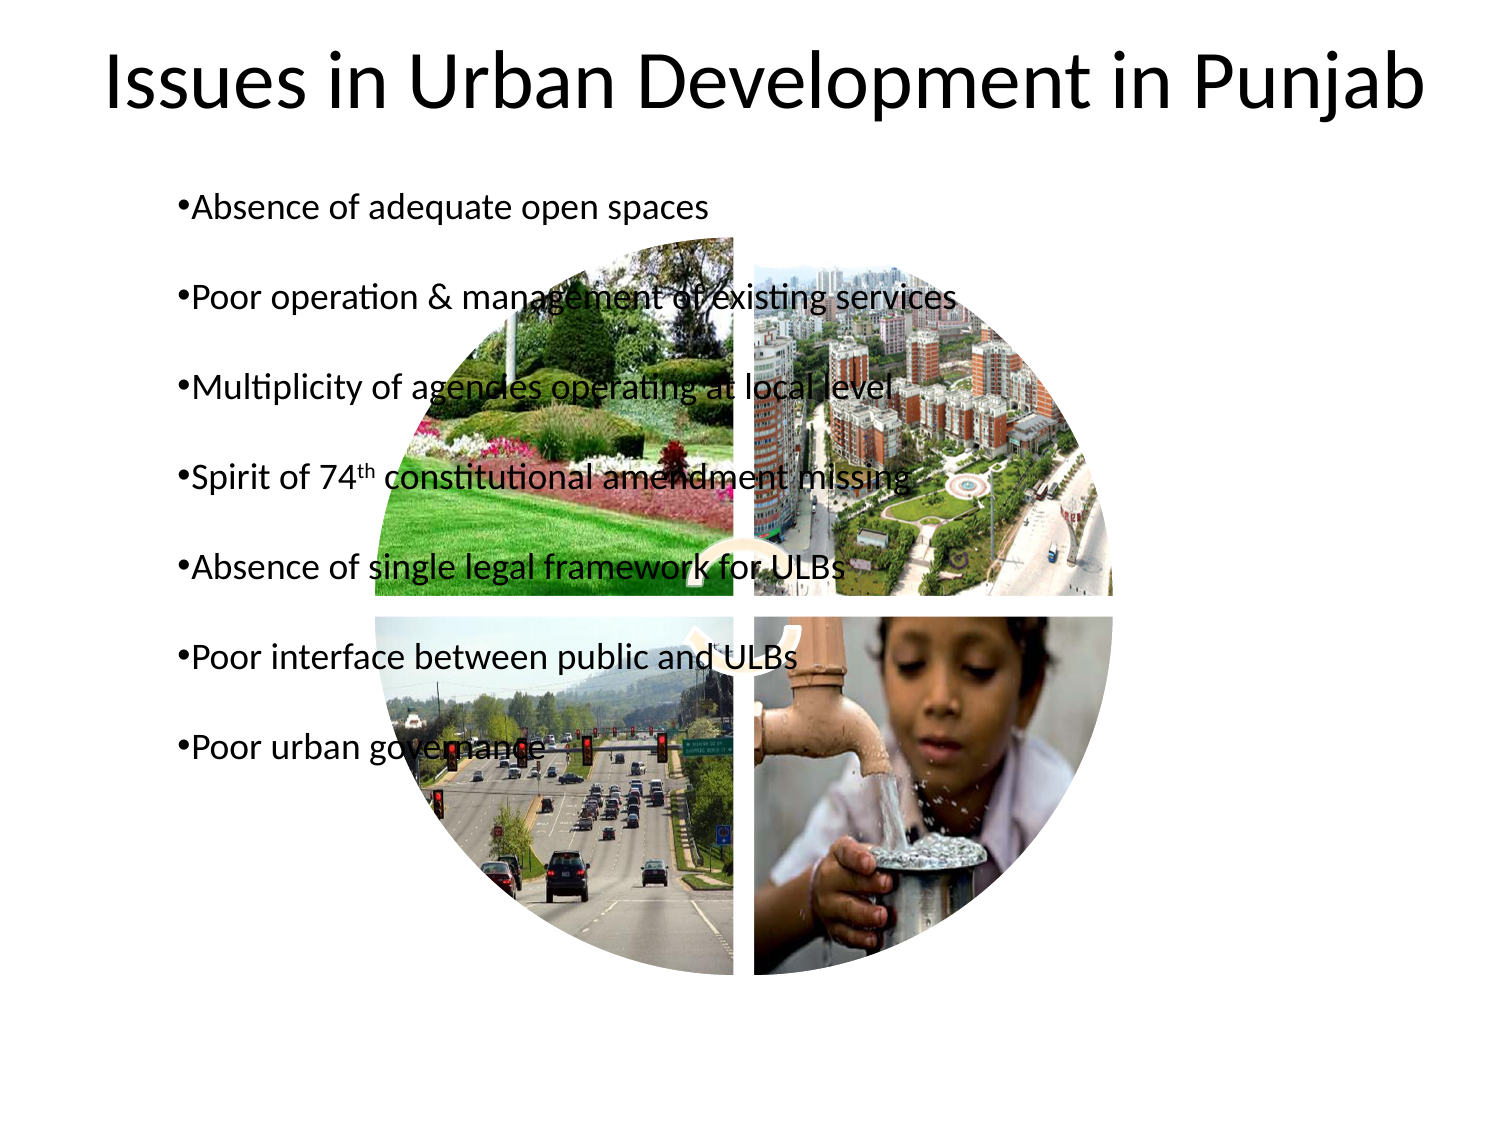

# Issues in Urban Development in Punjab
Absence of adequate open spaces

Poor operation & management of existing services

Multiplicity of agencies operating at local level

Spirit of 74th constitutional amendment missing

Absence of single legal framework for ULBs

Poor interface between public and ULBs

Poor urban governance